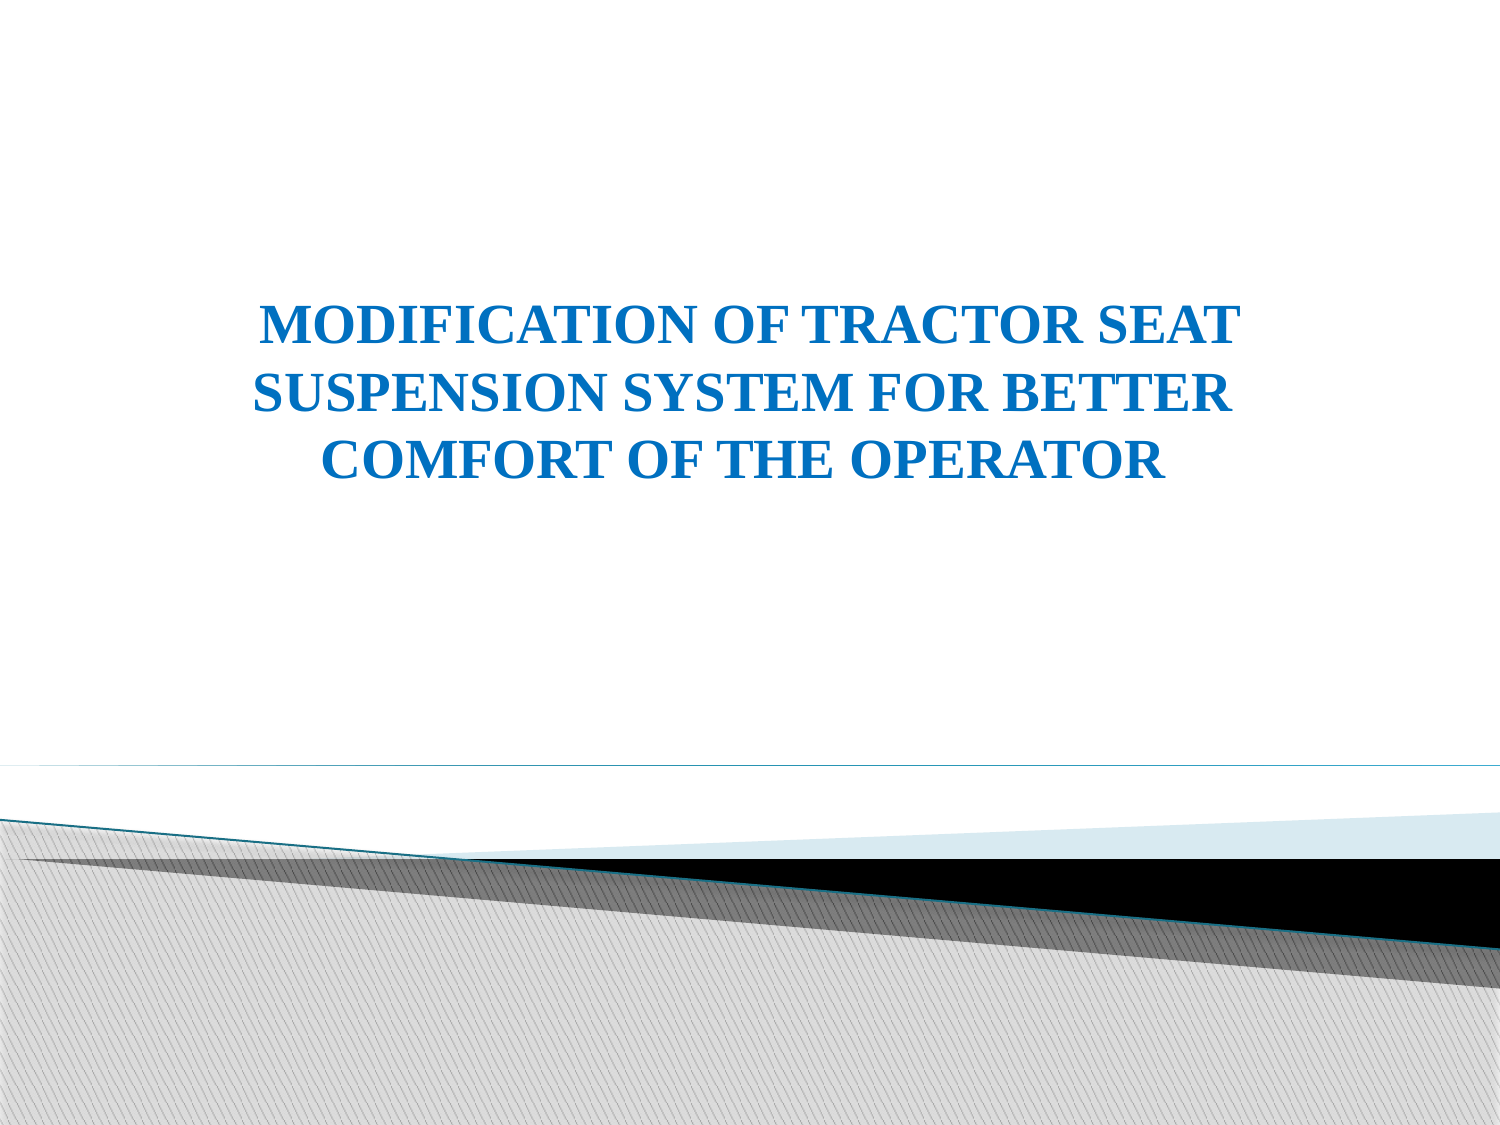

# MODIFICATION OF TRACTOR SEAT SUSPENSION SYSTEM FOR BETTER  COMFORT OF THE OPERATOR